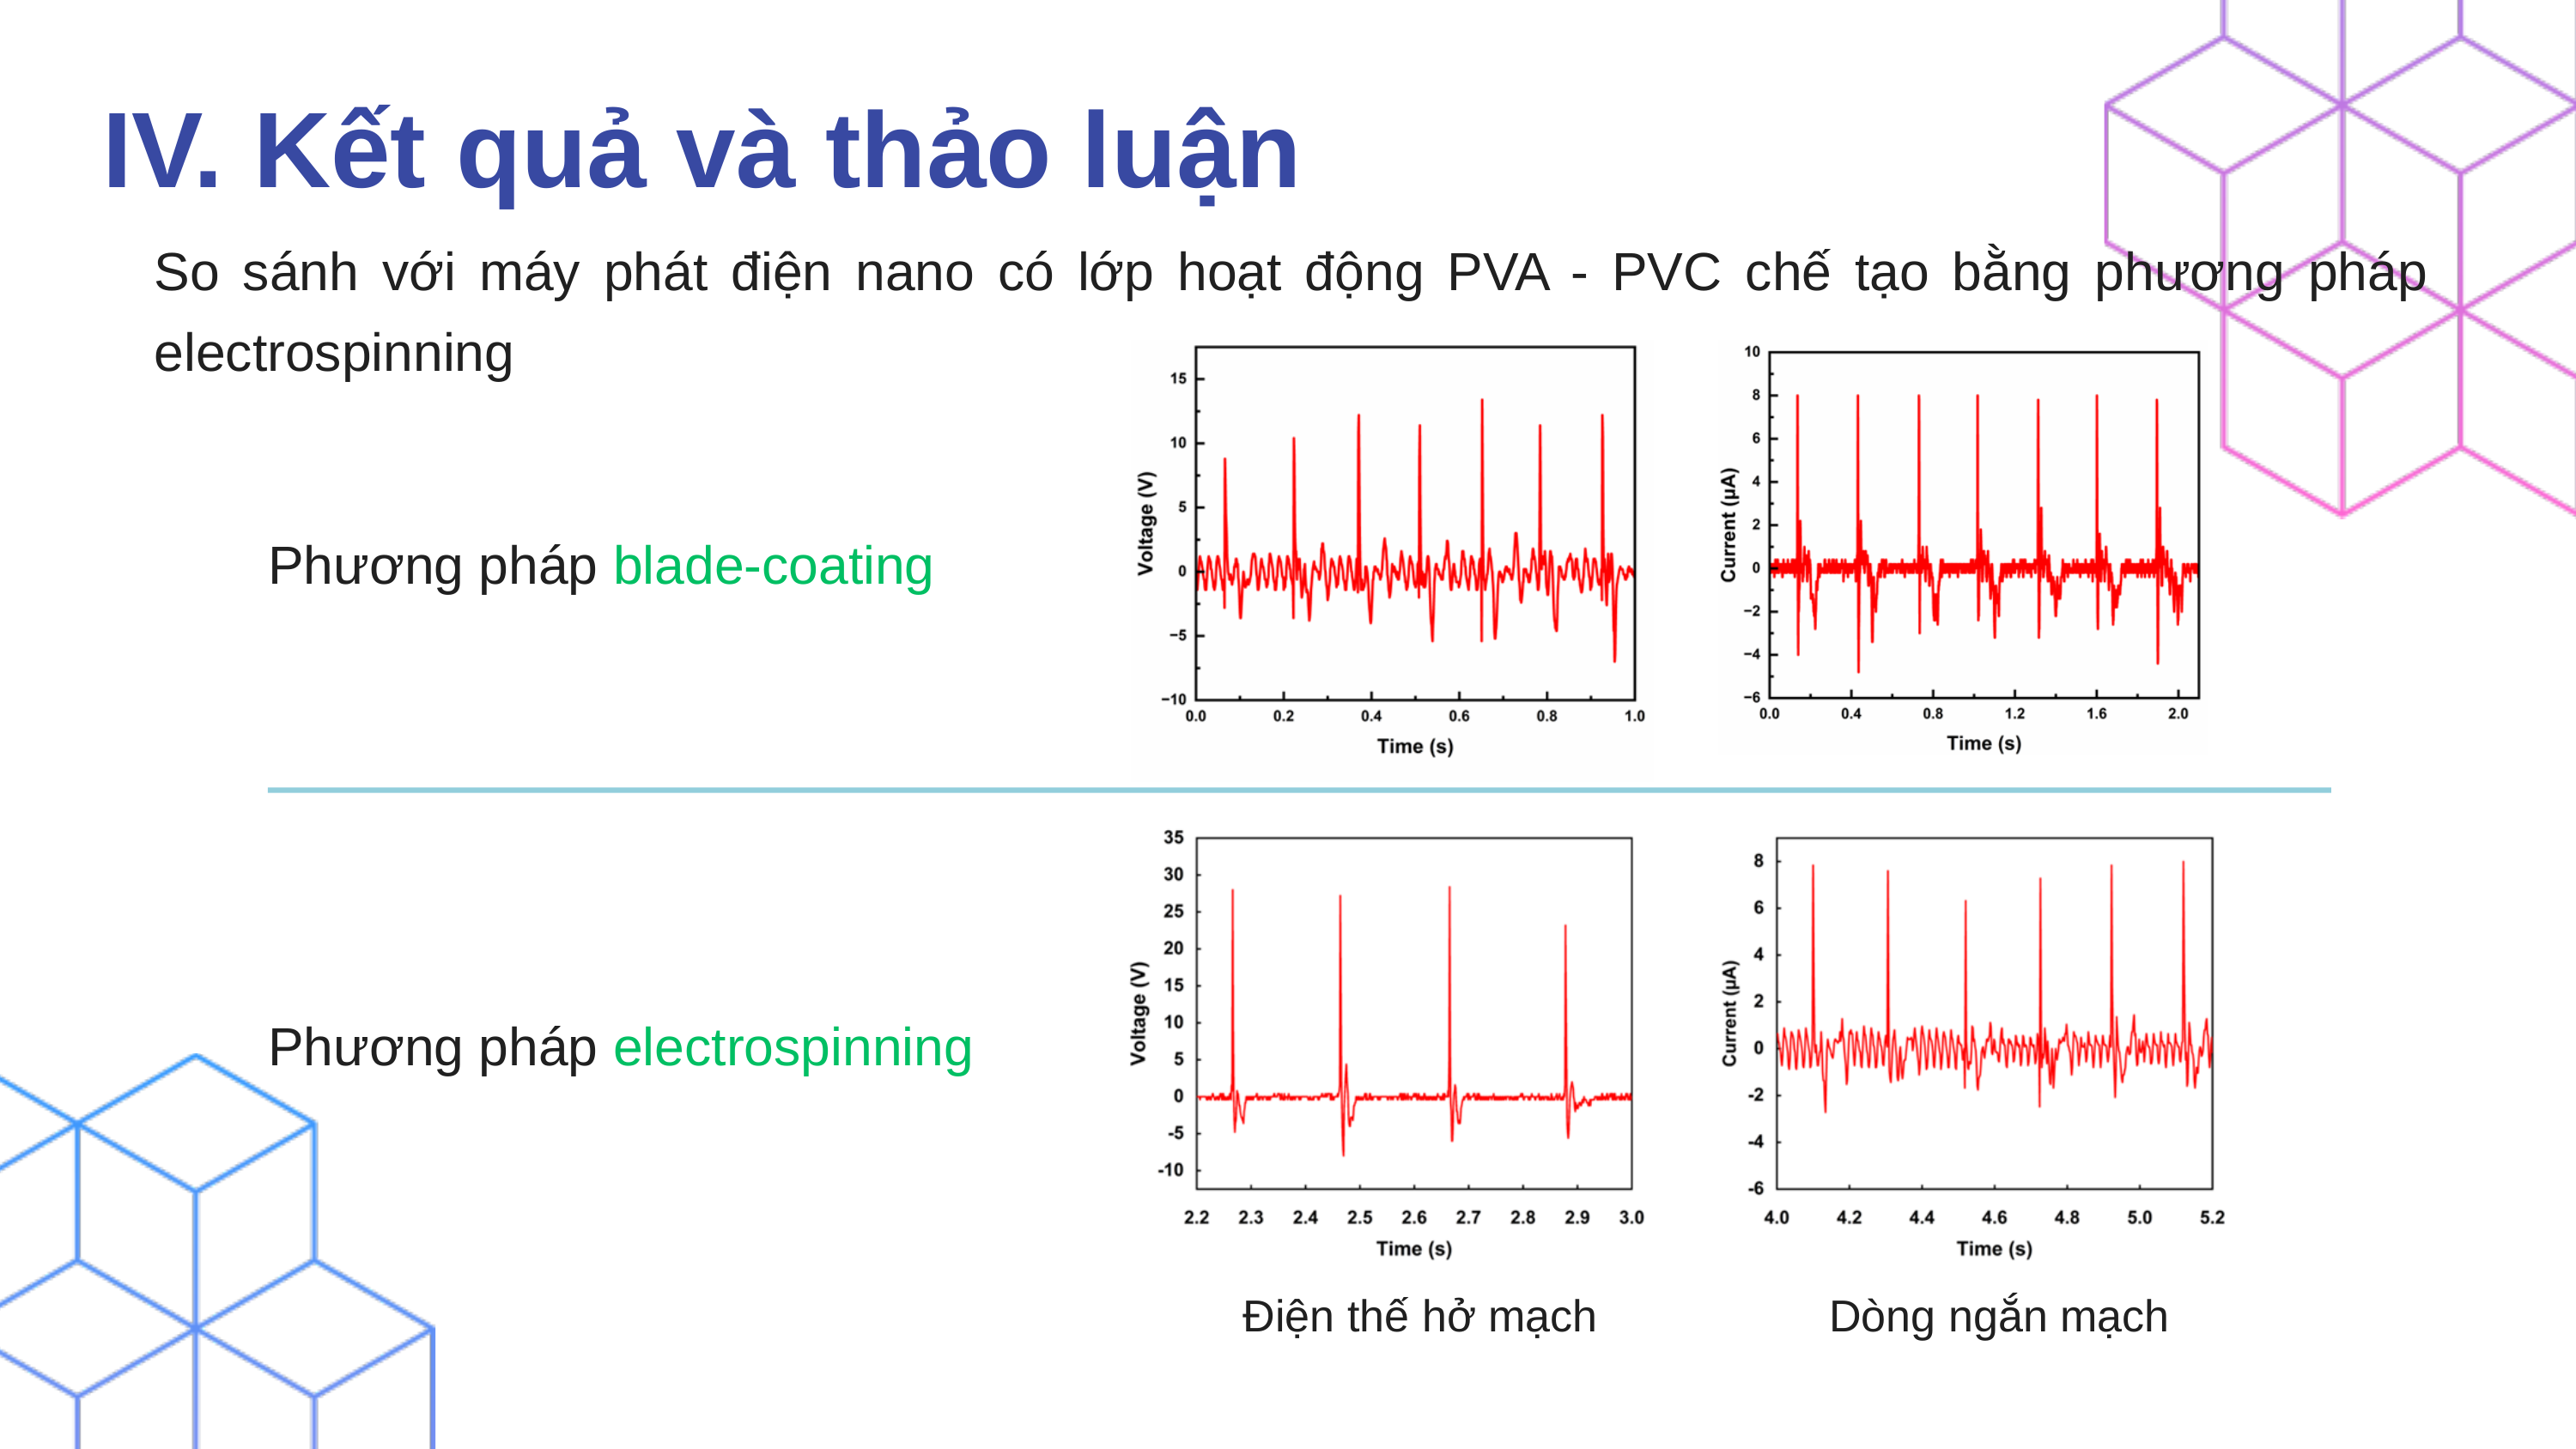

IV. Kết quả và thảo luận
So sánh với máy phát điện nano có lớp hoạt động PVA - PVC chế tạo bằng phương pháp electrospinning

Phương pháp blade-coating
Phương pháp electrospinning

Điện thế hở mạch
Dòng ngắn mạch